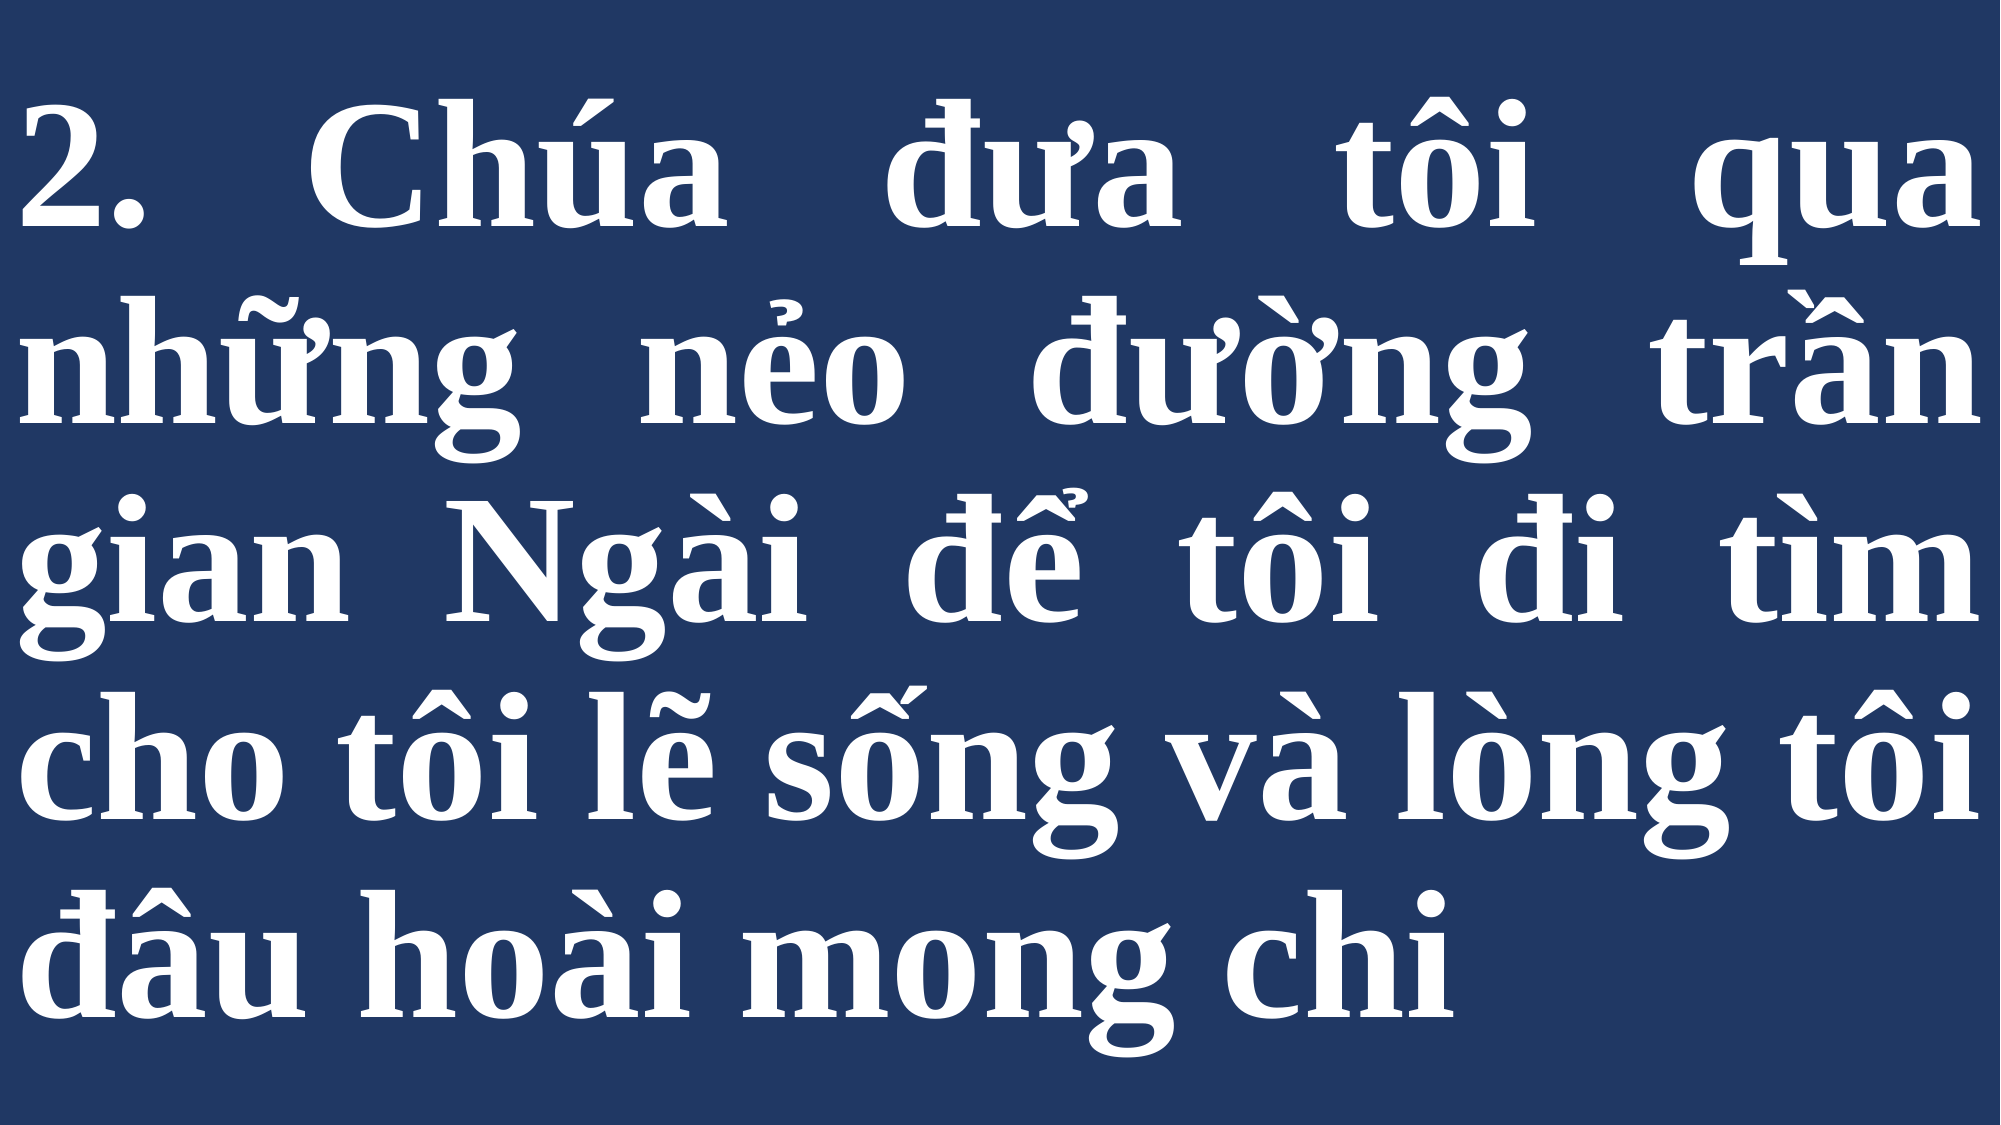

# 2. Chúa đưa tôi qua những nẻo đường trần gian Ngài để tôi đi tìm cho tôi lẽ sống và lòng tôi đâu hoài mong chi